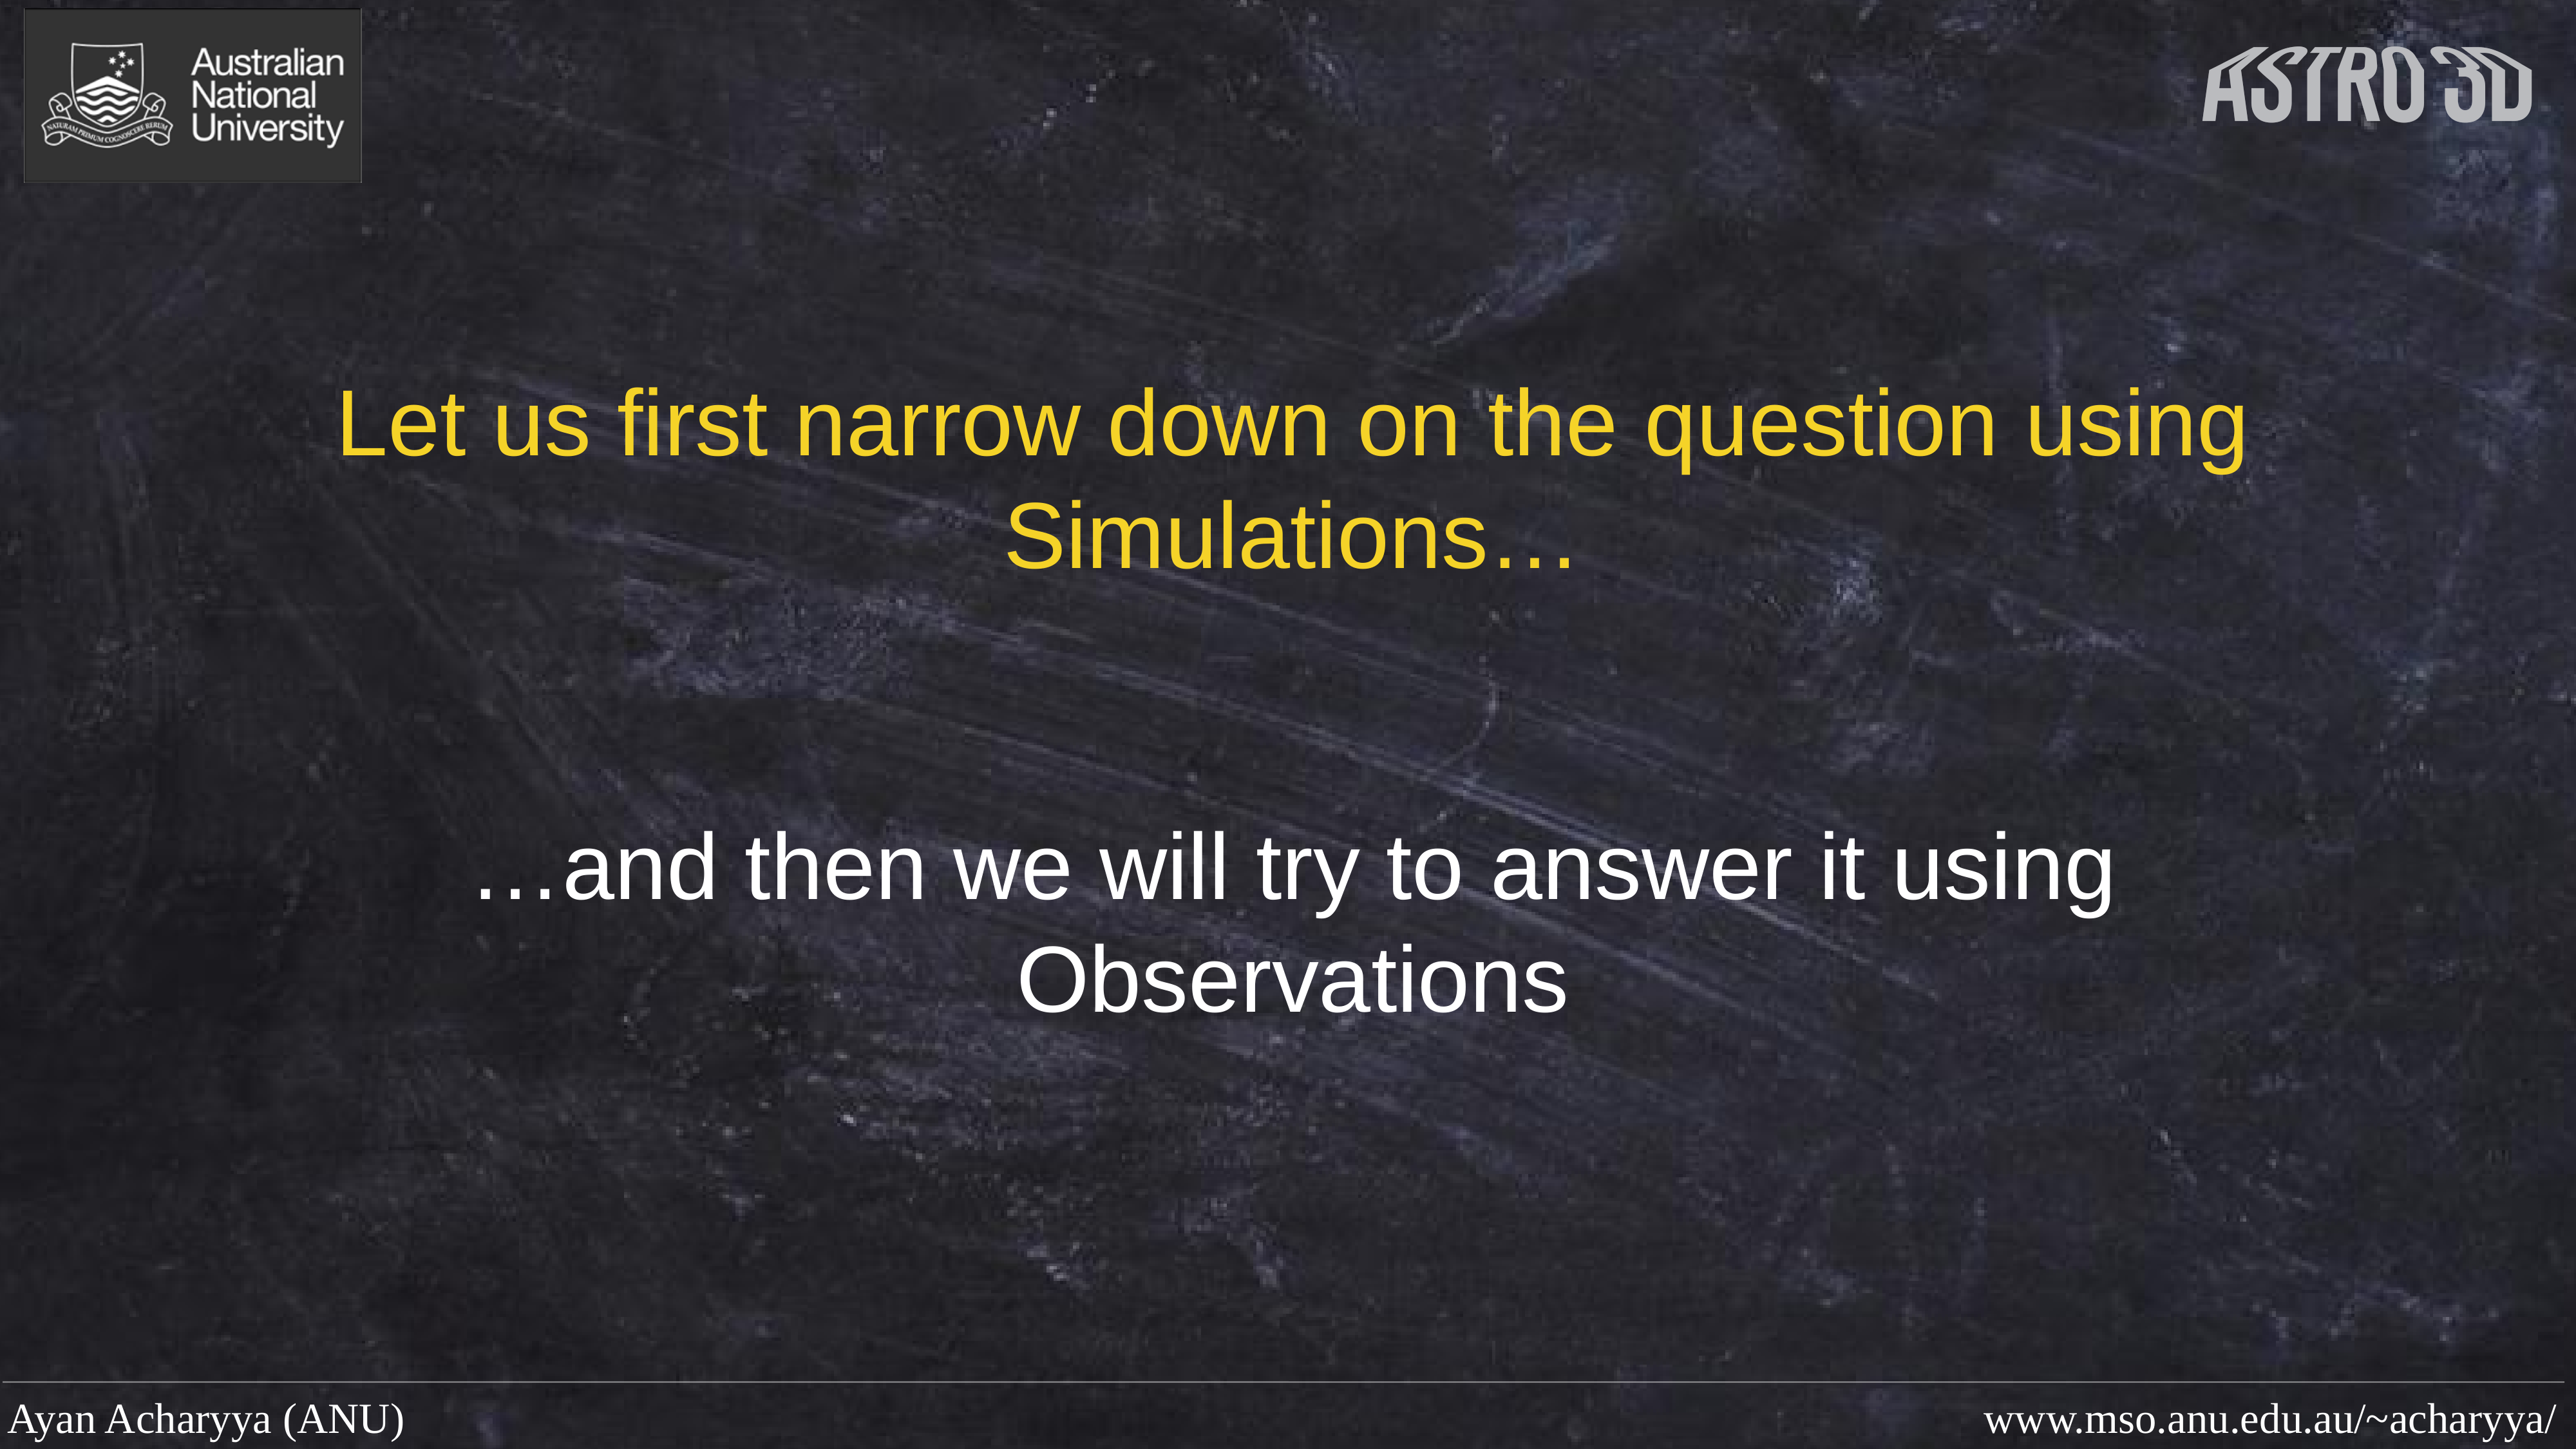

Let us first narrow down on the question using Simulations…
…and then we will try to answer it using Observations
5